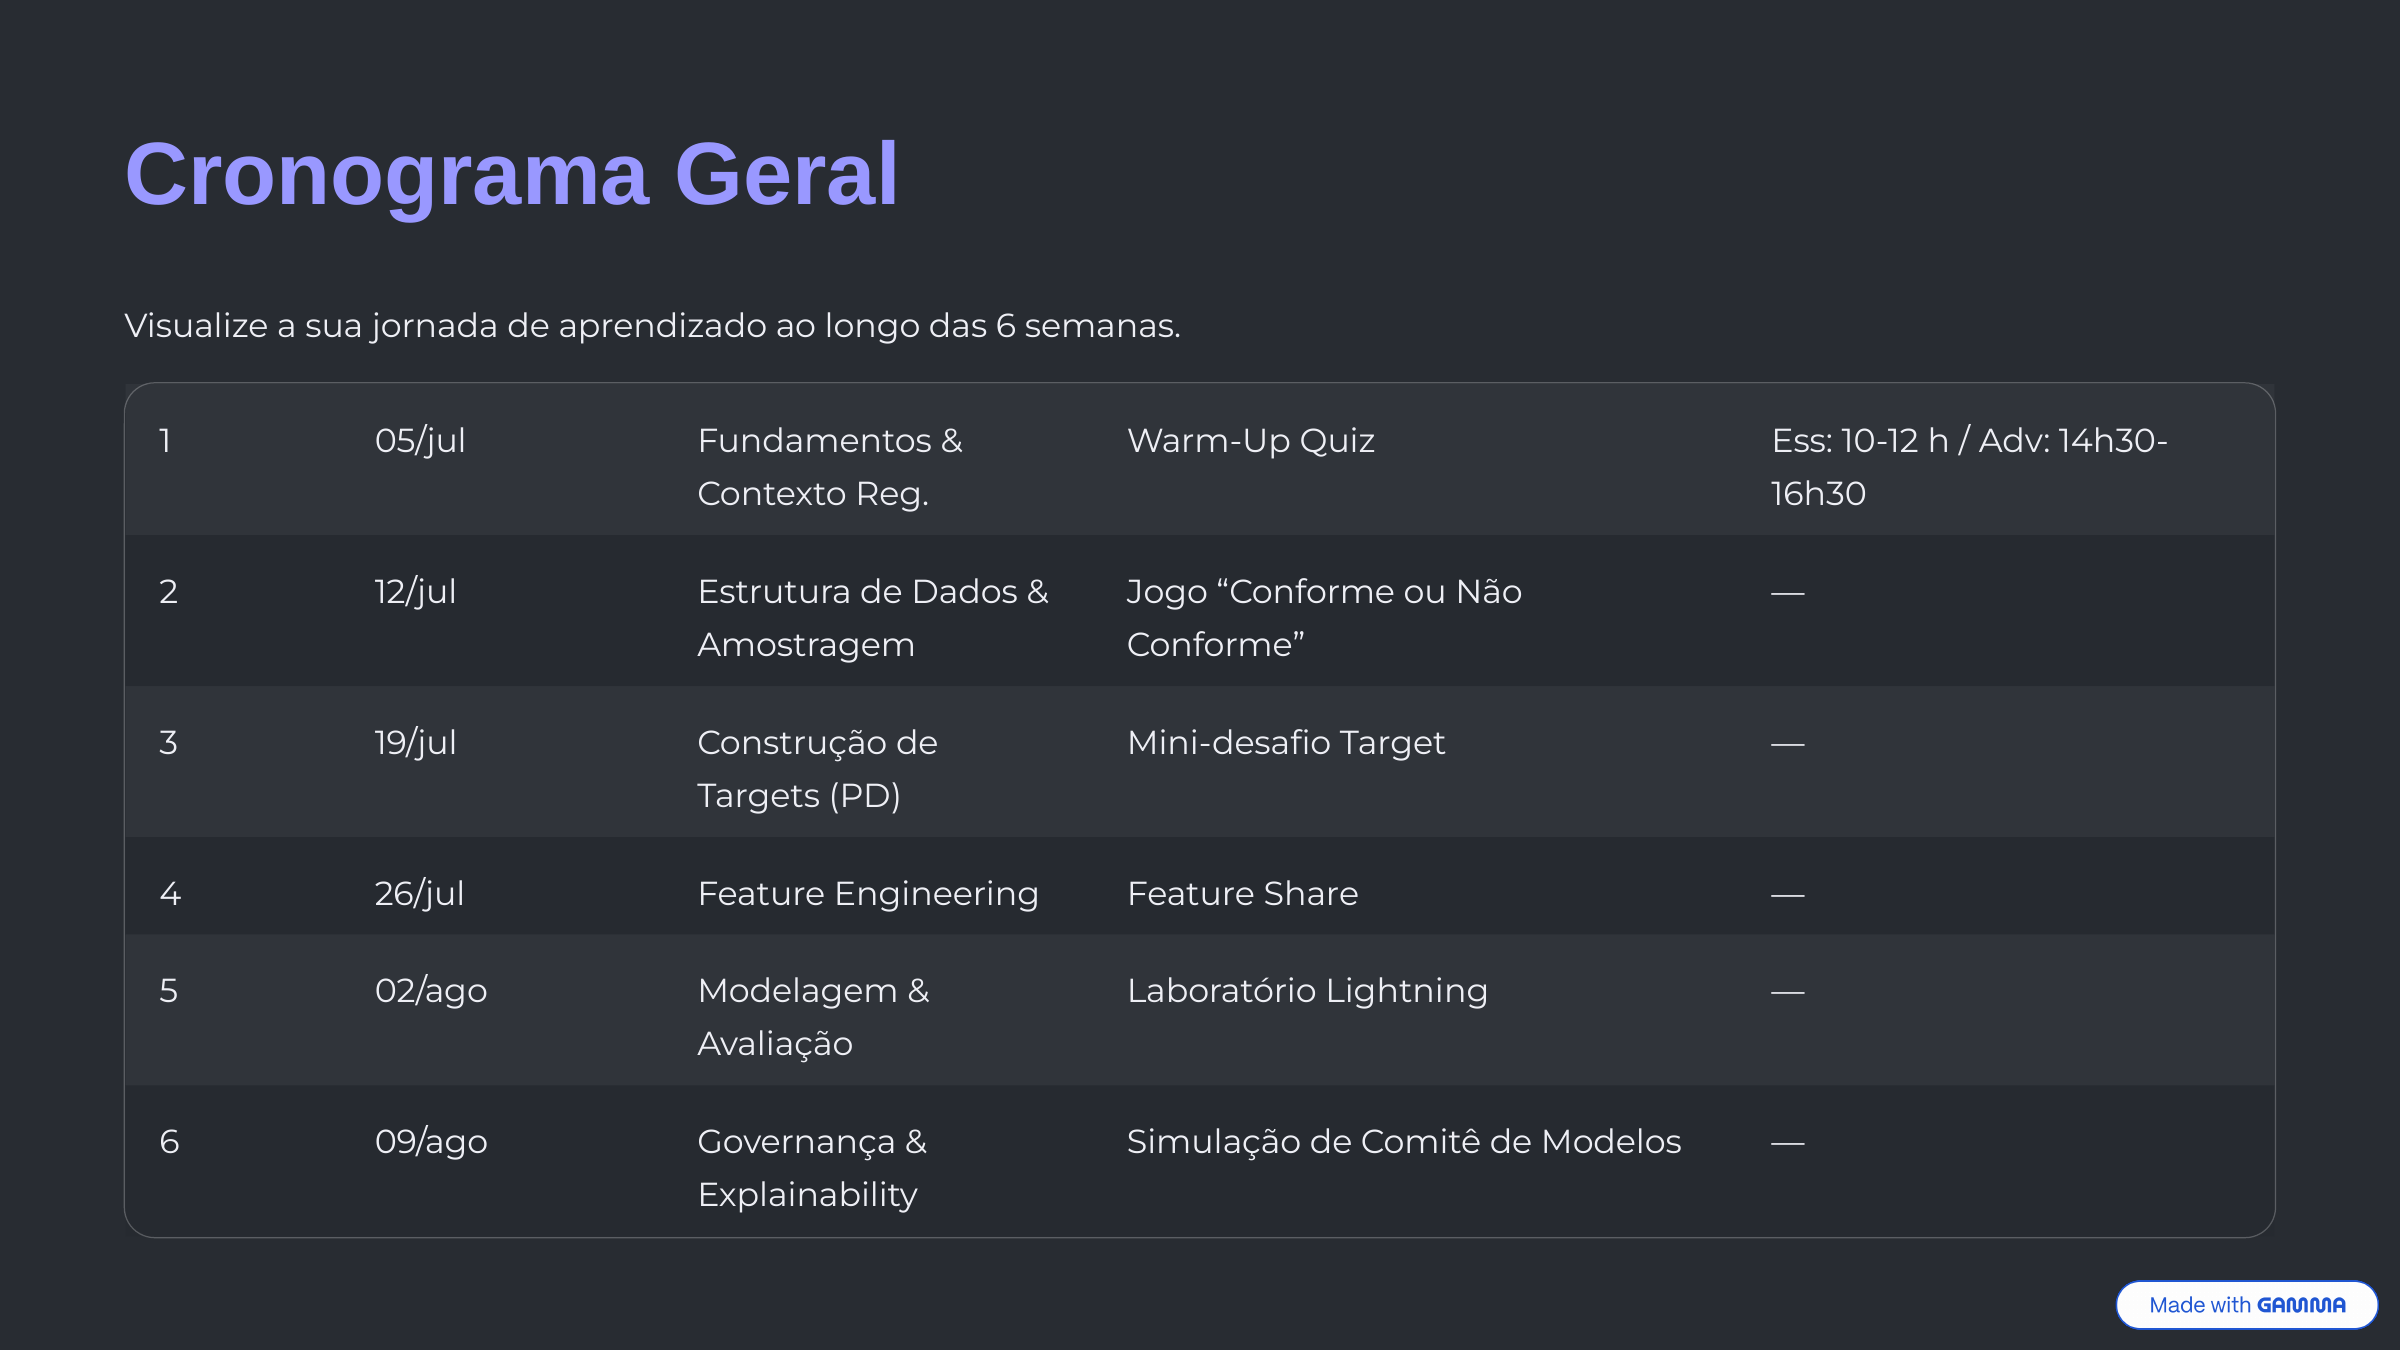

Cronograma Geral
Visualize a sua jornada de aprendizado ao longo das 6 semanas.

1
05/jul
Fundamentos & Contexto Reg.
Warm-Up Quiz
Ess: 10-12 h / Adv: 14h30-16h30

2
12/jul
Estrutura de Dados & Amostragem
Jogo “Conforme ou Não Conforme”
—

3
19/jul
Construção de Targets (PD)
Mini-desafio Target
—

4
26/jul
Feature Engineering
Feature Share
—

5
02/ago
Modelagem & Avaliação
Laboratório Lightning
—

6
09/ago
Governança & Explainability
Simulação de Comitê de Modelos
—